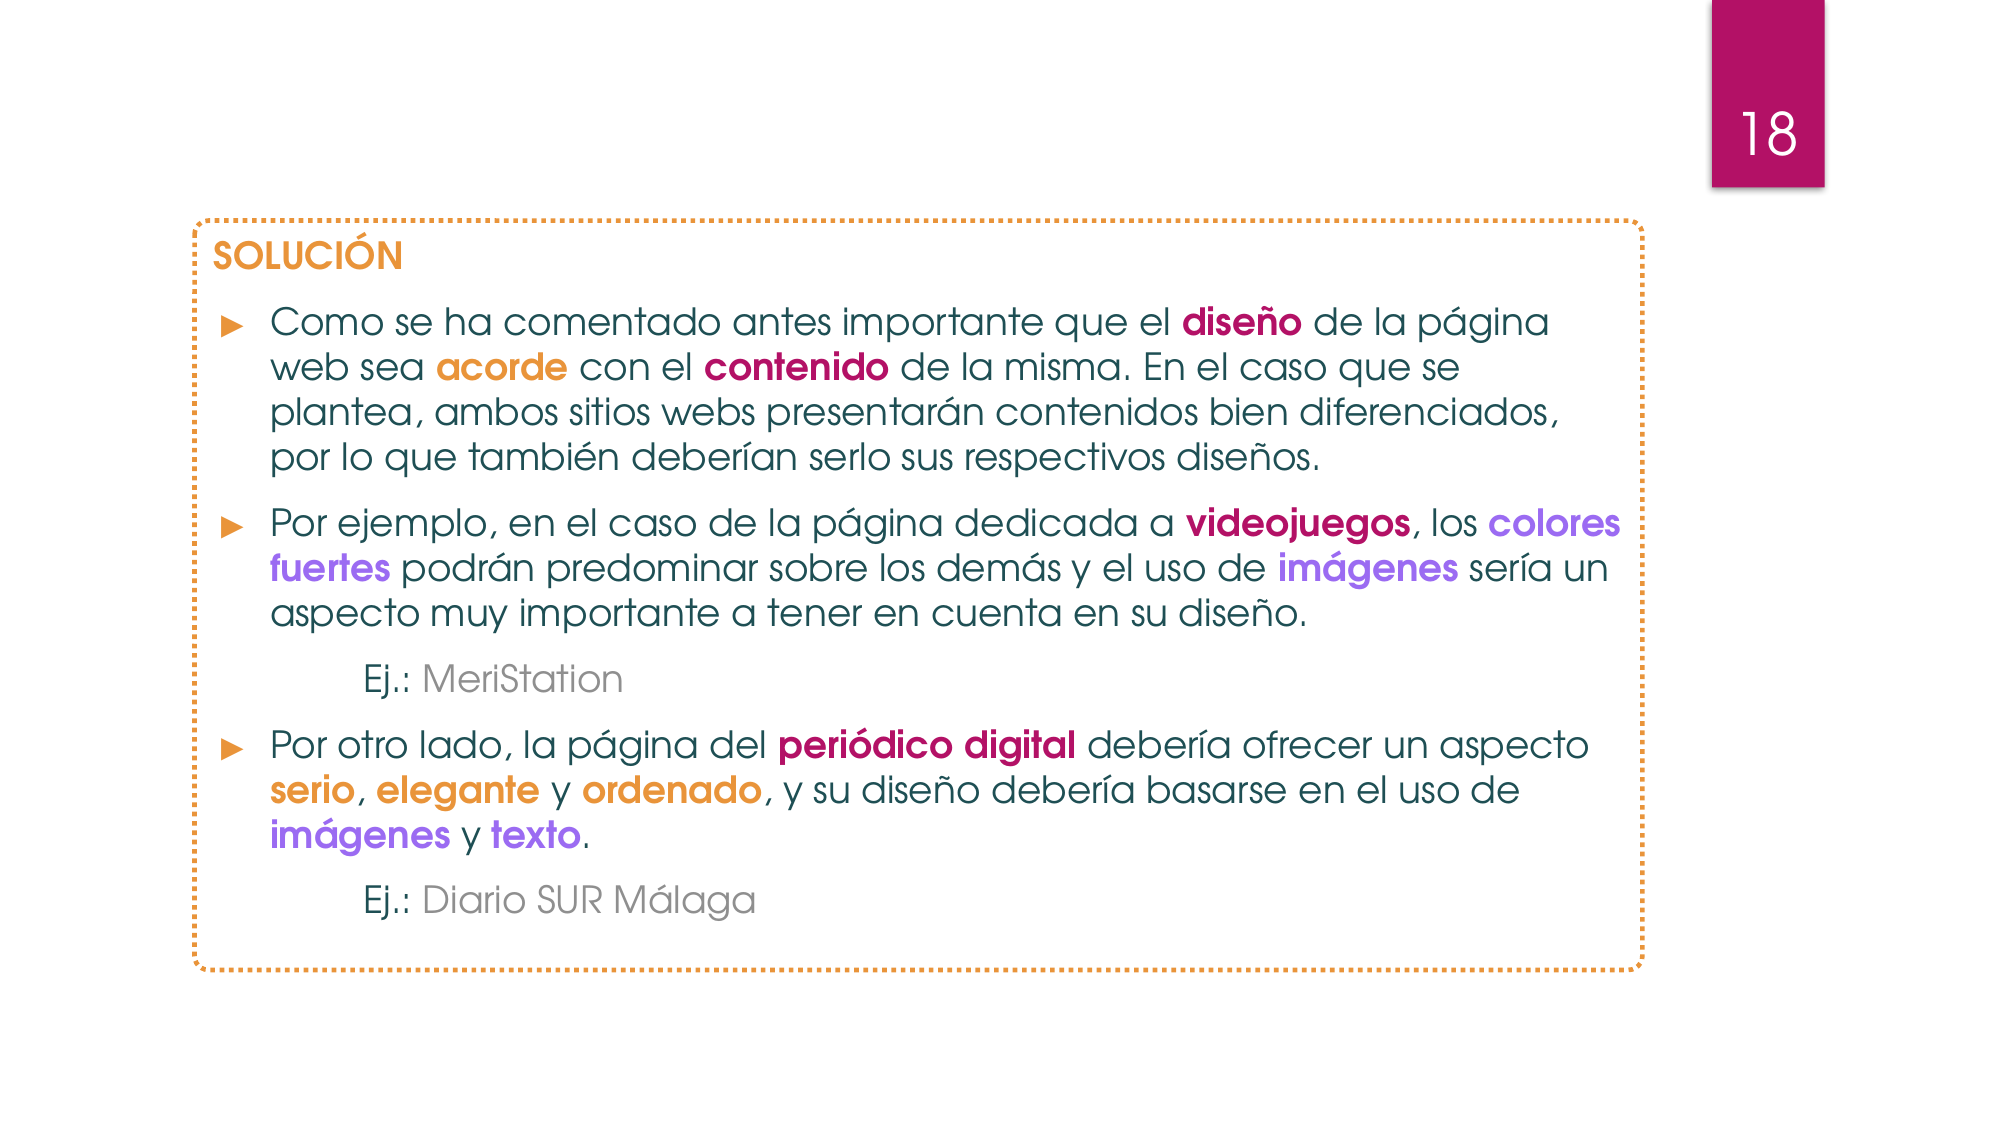

18
SOLUCIÓN
Como se ha comentado antes importante que el diseño de la página web sea acorde con el contenido de la misma. En el caso que se plantea, ambos sitios webs presentarán contenidos bien diferenciados, por lo que también deberían serlo sus respectivos diseños.
Por ejemplo, en el caso de la página dedicada a videojuegos, los colores fuertes podrán predominar sobre los demás y el uso de imágenes sería un aspecto muy importante a tener en cuenta en su diseño.
	Ej.: MeriStation
Por otro lado, la página del periódico digital debería ofrecer un aspecto serio, elegante y ordenado, y su diseño debería basarse en el uso de imágenes y texto.
	Ej.: Diario SUR Málaga